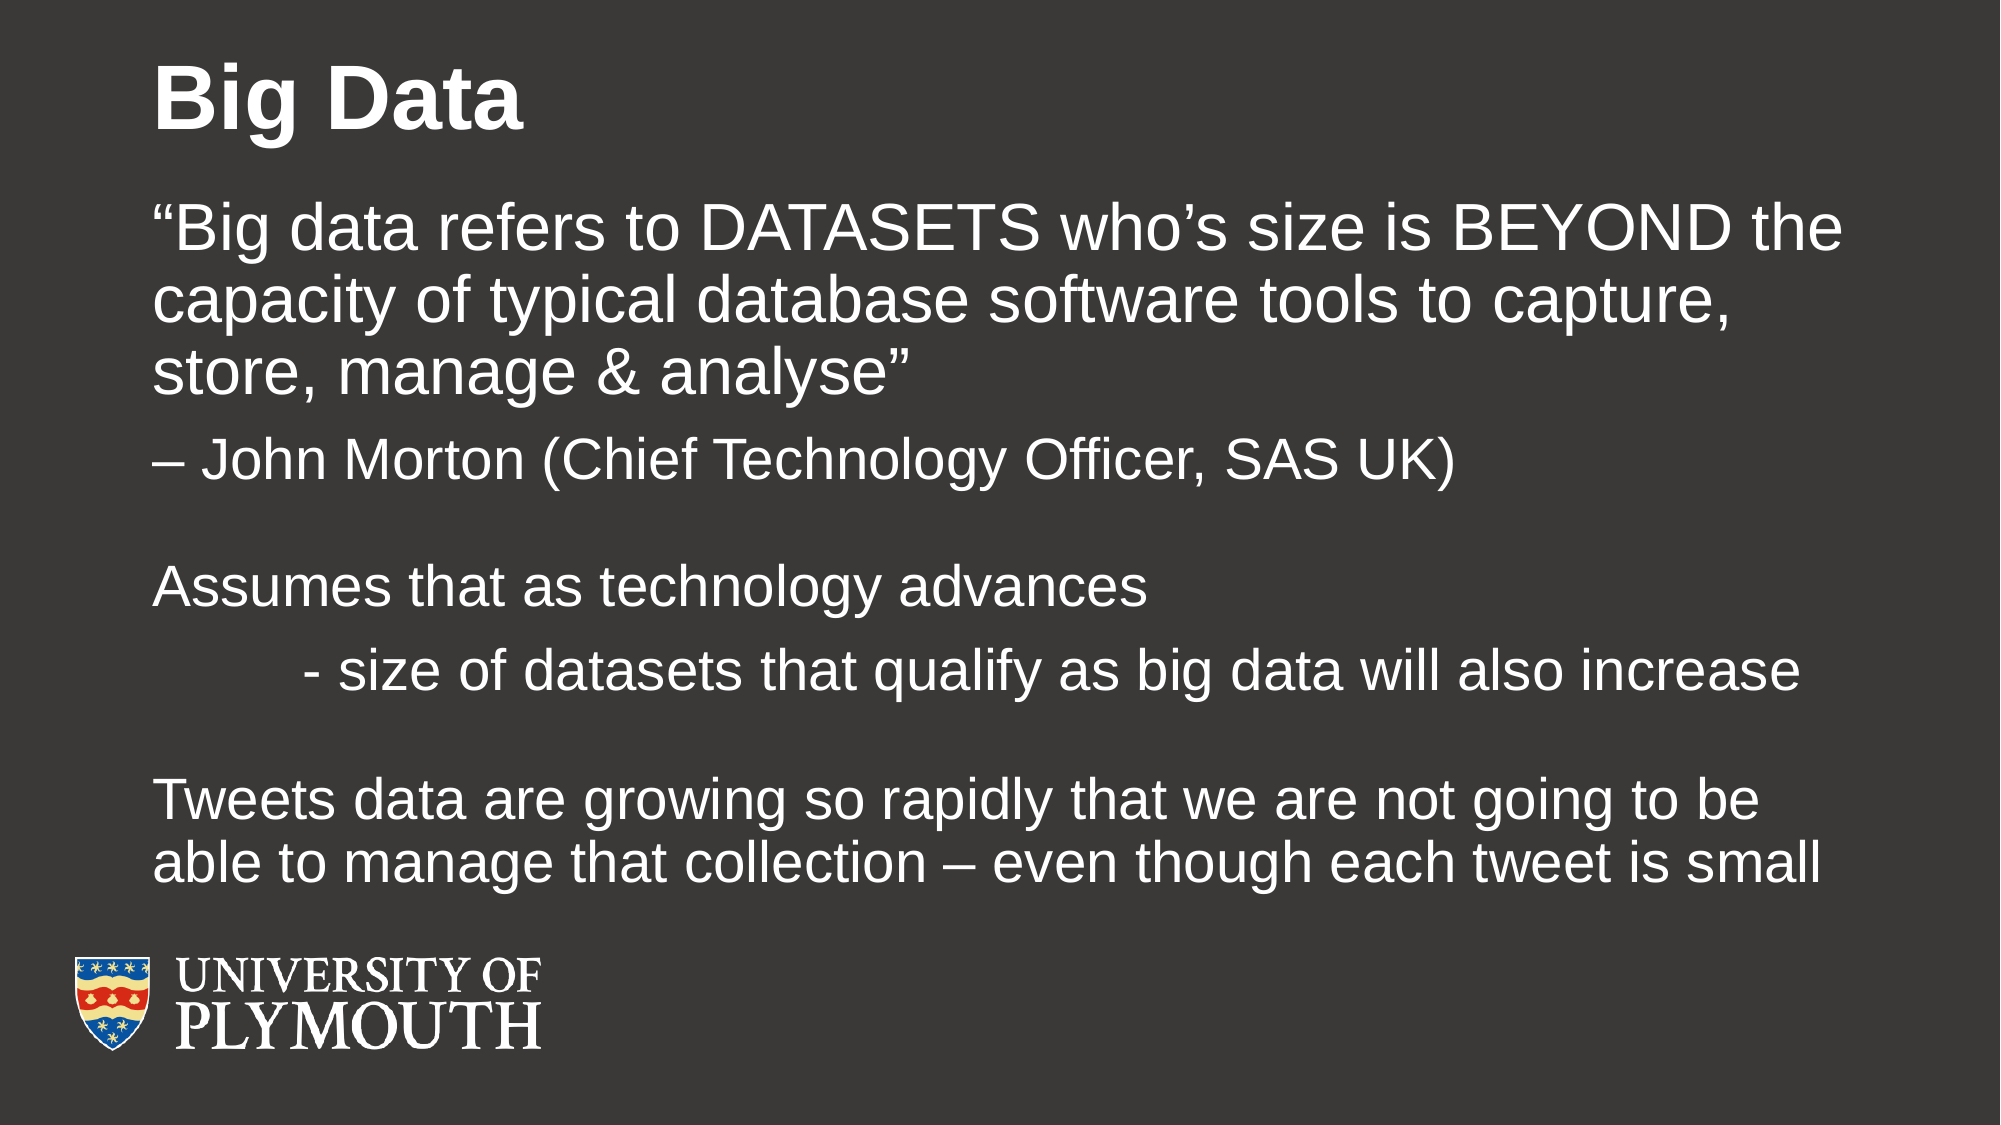

# Big Data
“Big data refers to DATASETS who’s size is BEYOND the capacity of typical database software tools to capture, store, manage & analyse”
– John Morton (Chief Technology Officer, SAS UK)

Assumes that as technology advances
	- size of datasets that qualify as big data will also increase

Tweets data are growing so rapidly that we are not going to be able to manage that collection – even though each tweet is small